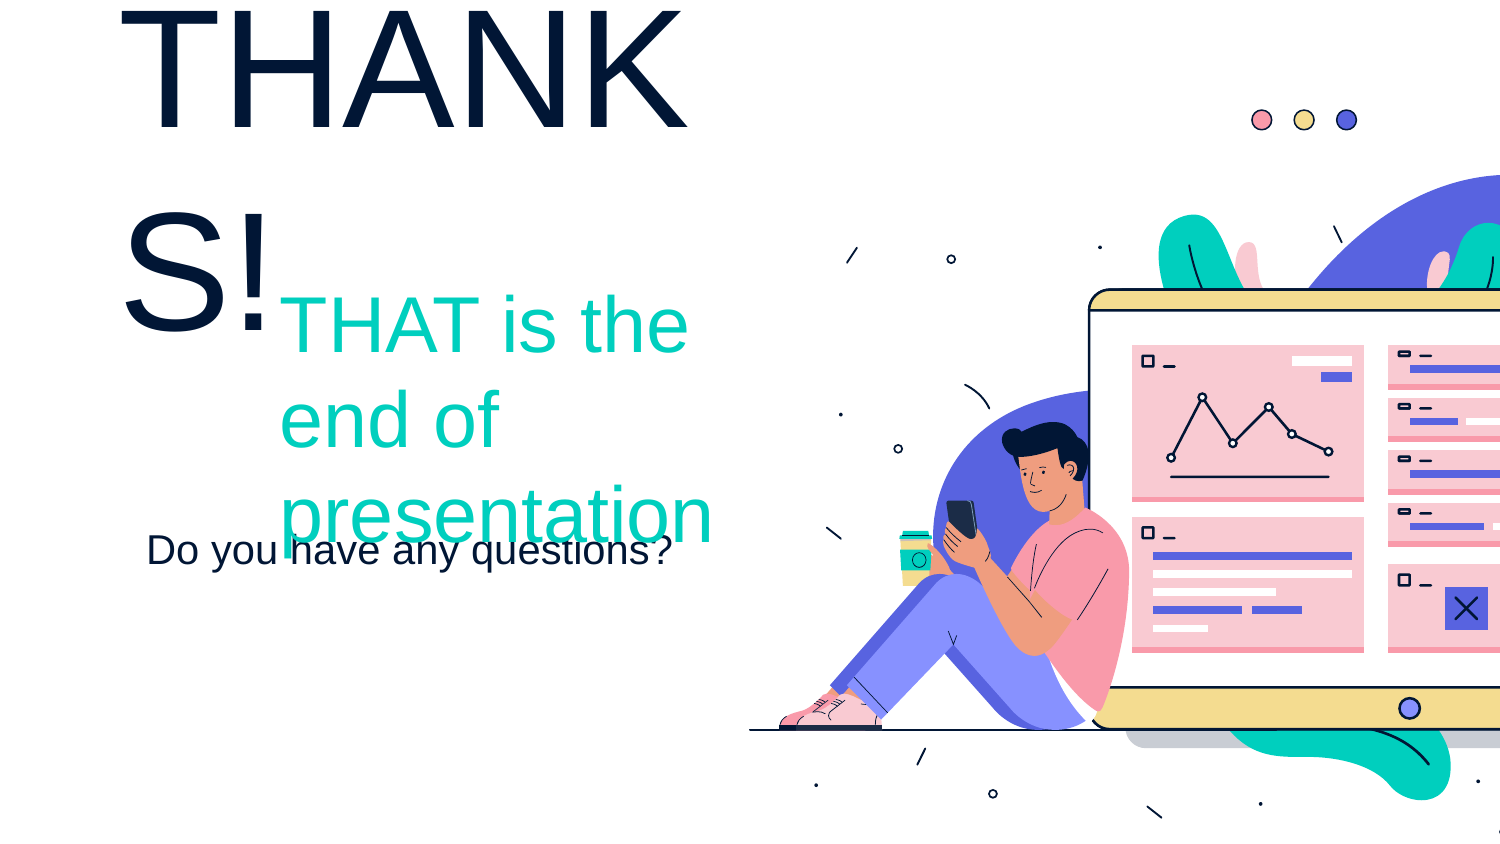

# THANKS!

THAT is the end of presentation
Do you have any questions?